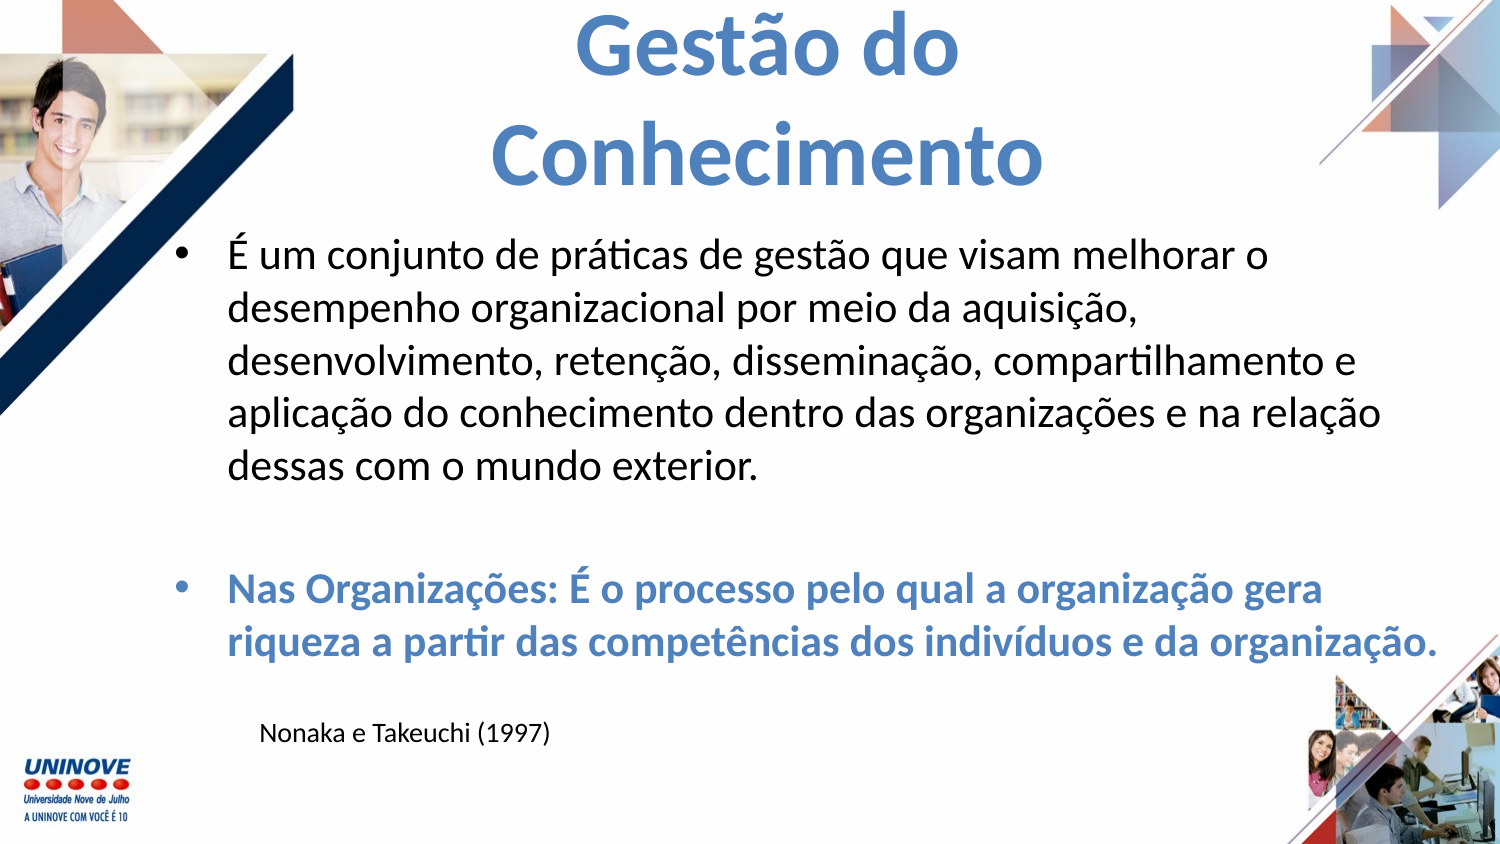

# Gestão do Conhecimento
É um conjunto de práticas de gestão que visam melhorar o desempenho organizacional por meio da aquisição, desenvolvimento, retenção, disseminação, compartilhamento e aplicação do conhecimento dentro das organizações e na relação dessas com o mundo exterior.

Nas Organizações: É o processo pelo qual a organização gera riqueza a partir das competências dos indivíduos e da organização.
Nonaka e Takeuchi (1997)